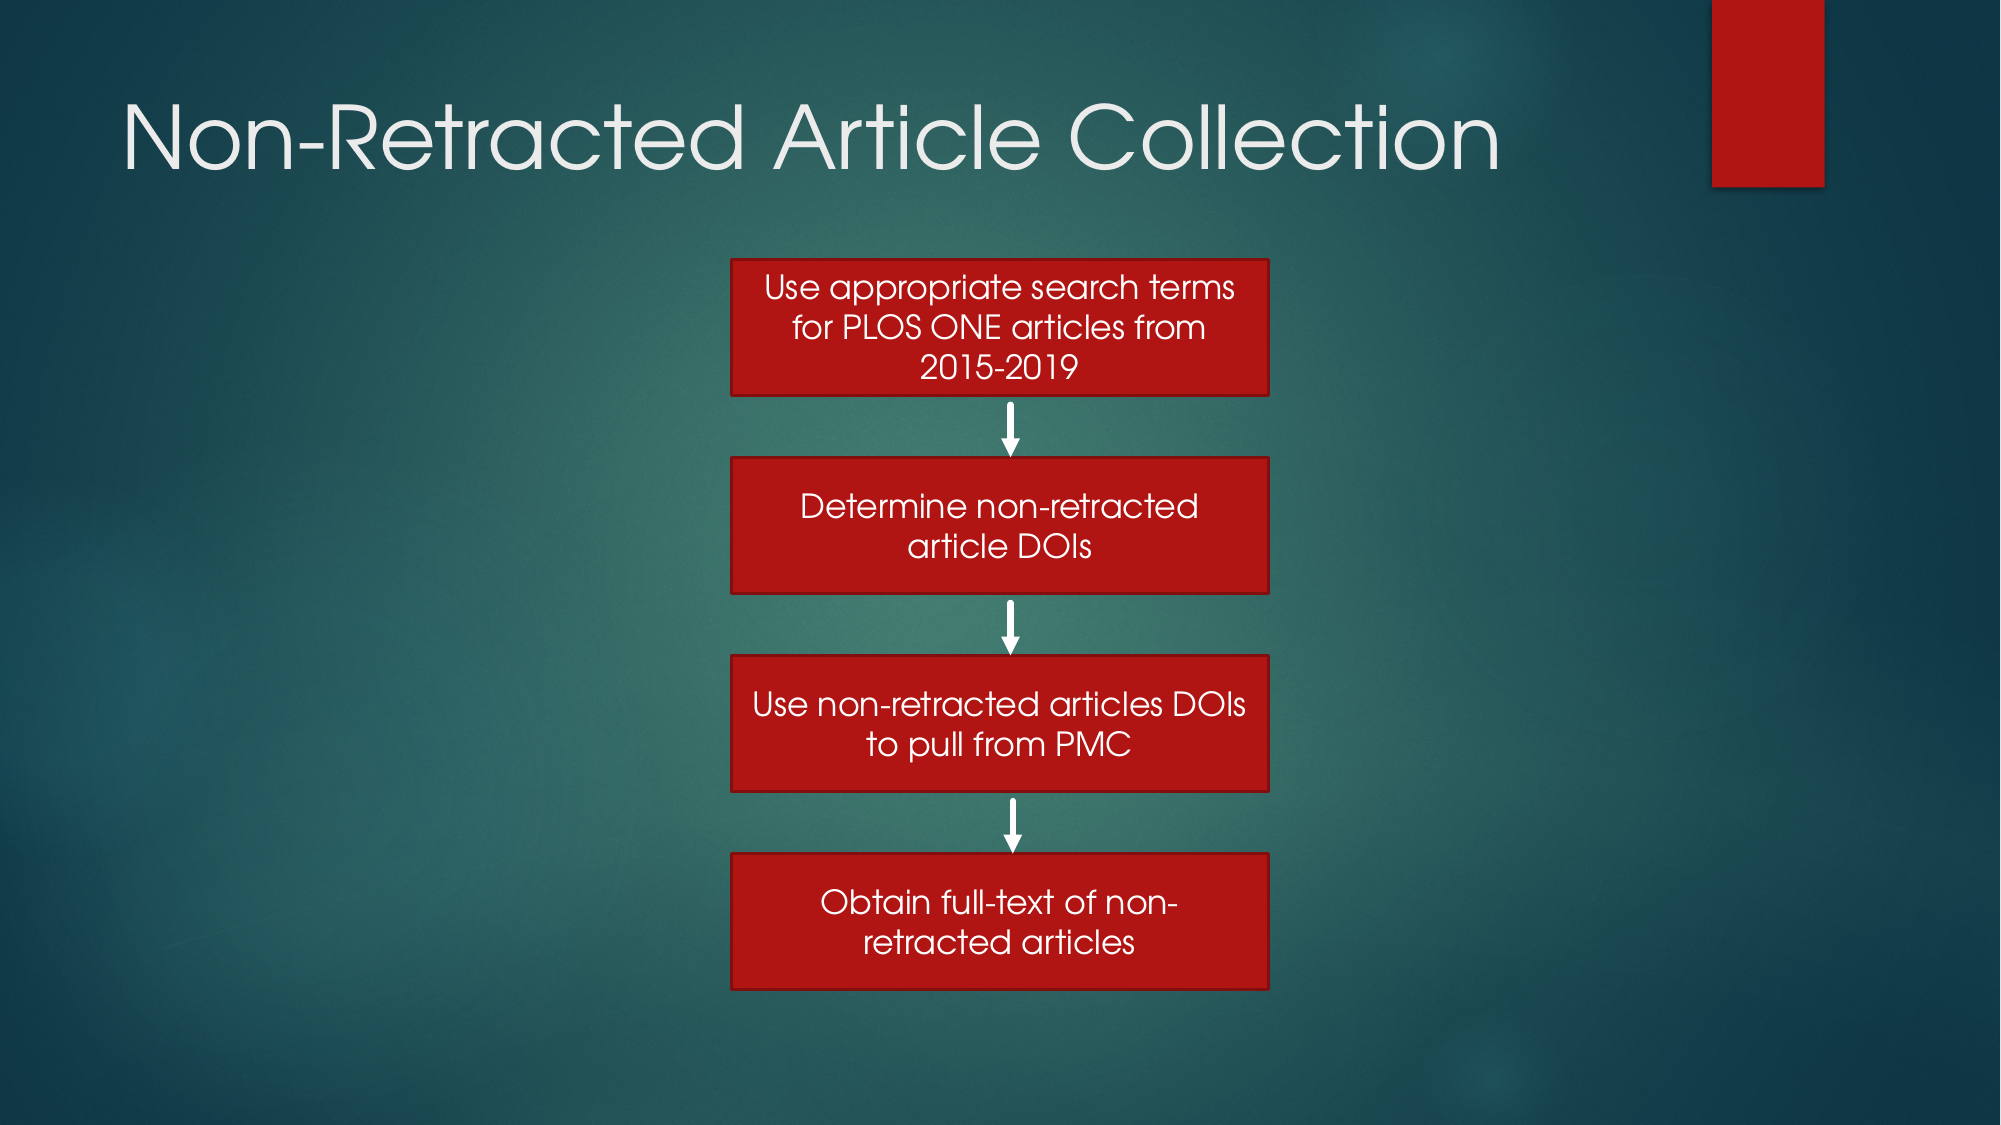

# Non-Retracted Article Collection
Use appropriate search terms for PLOS ONE articles from 2015-2019

Determine non-retracted article DOIs

Use non-retracted articles DOIs to pull from PMC

Obtain full-text of non-retracted articles